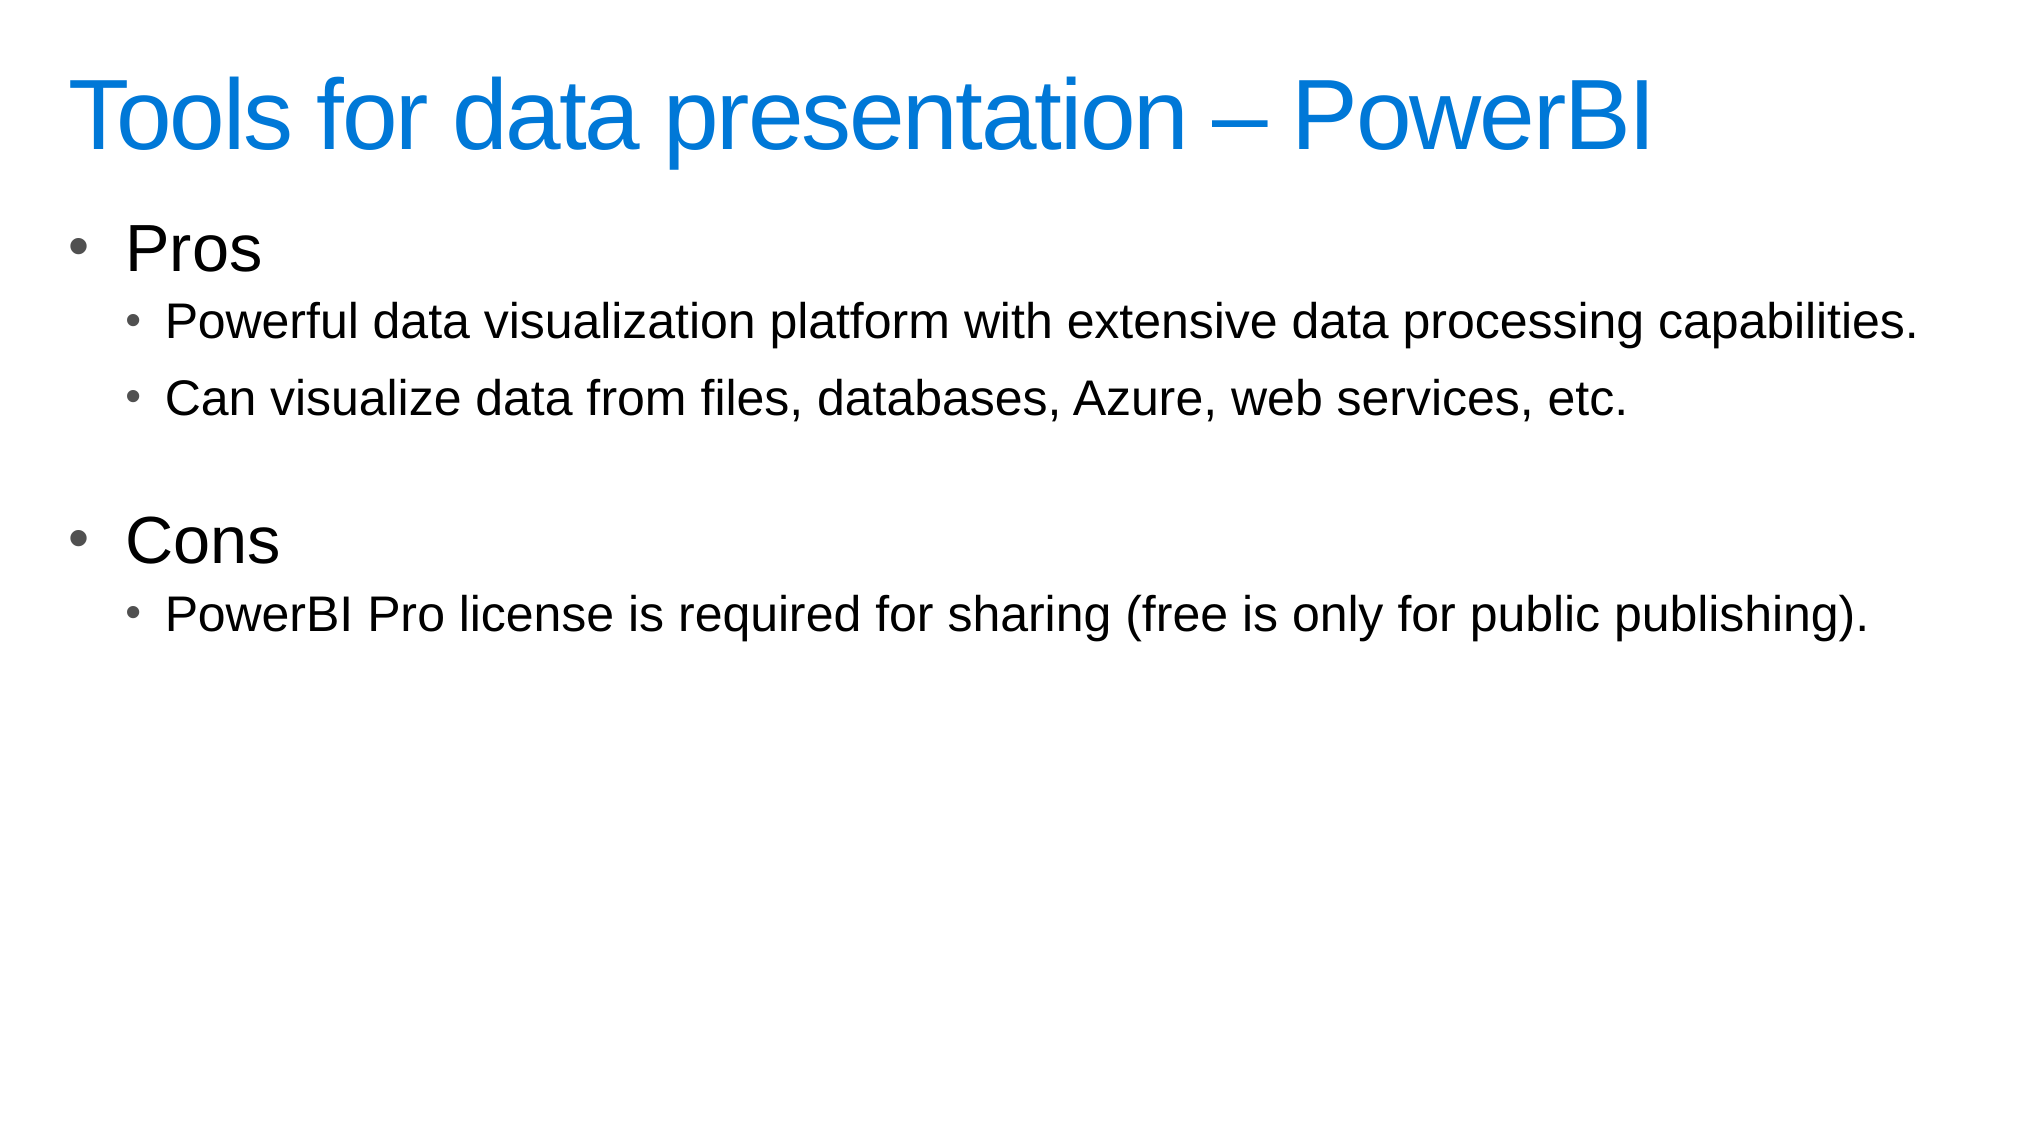

# Tools for data presentation – PowerBI
Pros
Powerful data visualization platform with extensive data processing capabilities.
Can visualize data from files, databases, Azure, web services, etc.
Cons
PowerBI Pro license is required for sharing (free is only for public publishing).